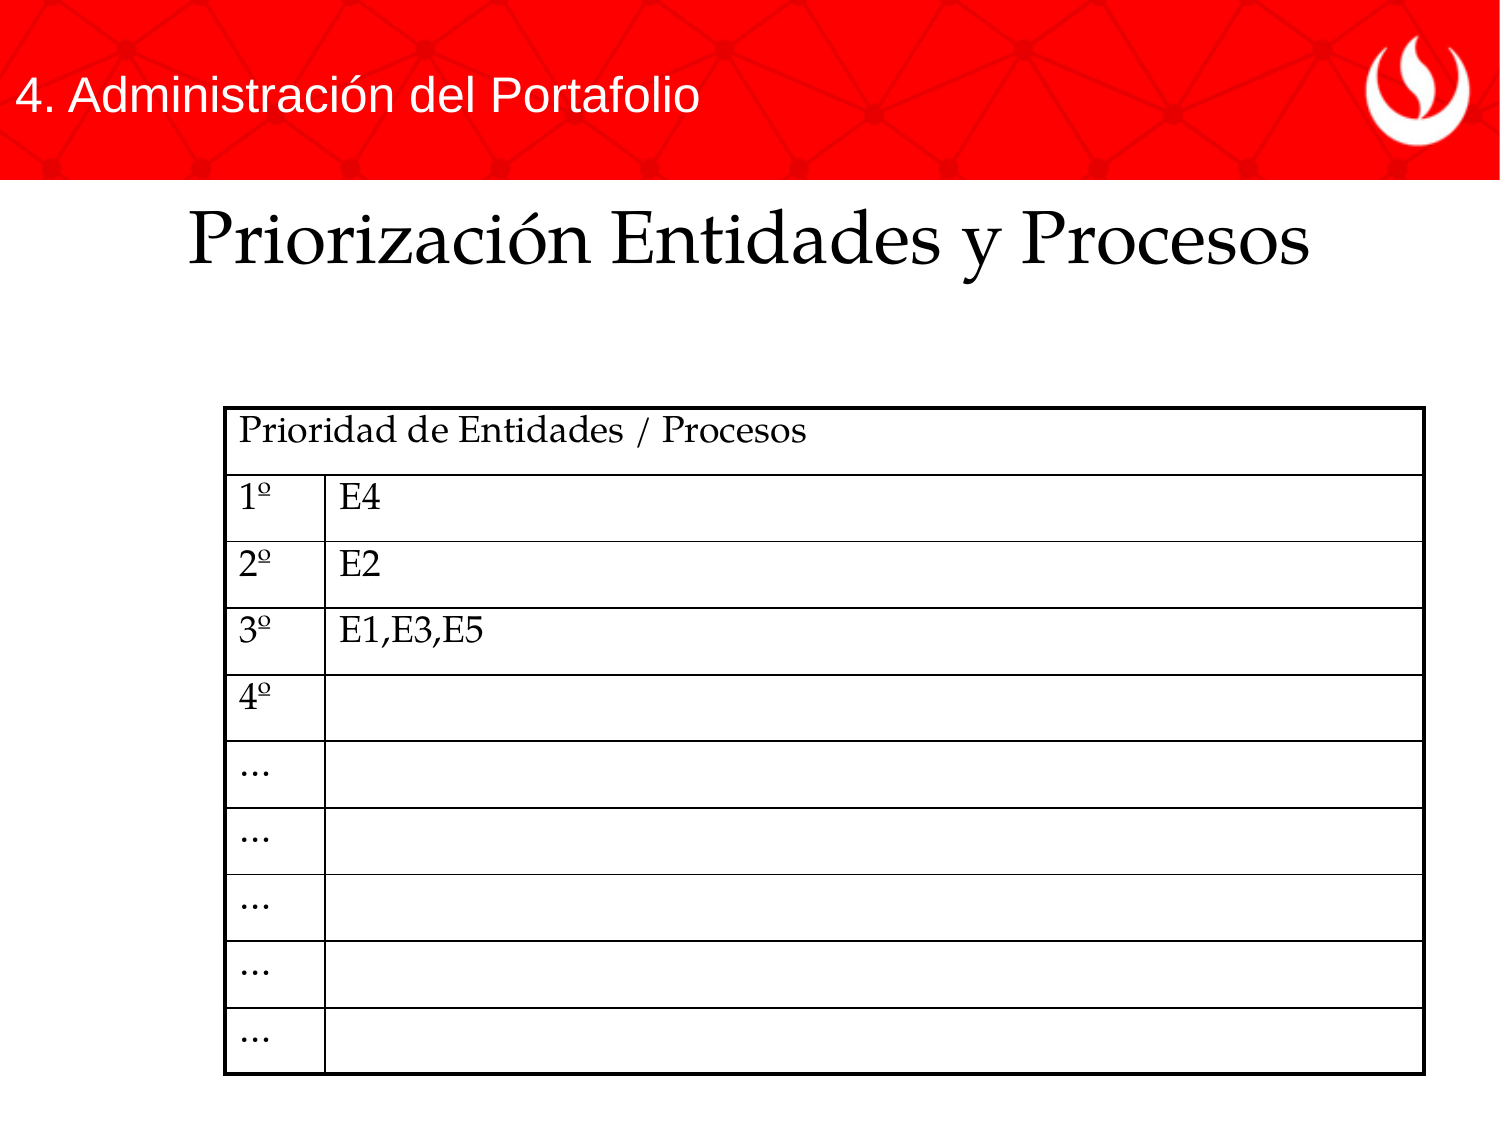

4. Administración del Portafolio
Priorización Entidades y Procesos
| Prioridad de Entidades / Procesos |  |
| --- | --- |
| 1º | E4 |
| 2º | E2 |
| 3º | E1,E3,E5 |
| 4º |  |
| … |  |
| … |  |
| … |  |
| … |  |
| … |  |